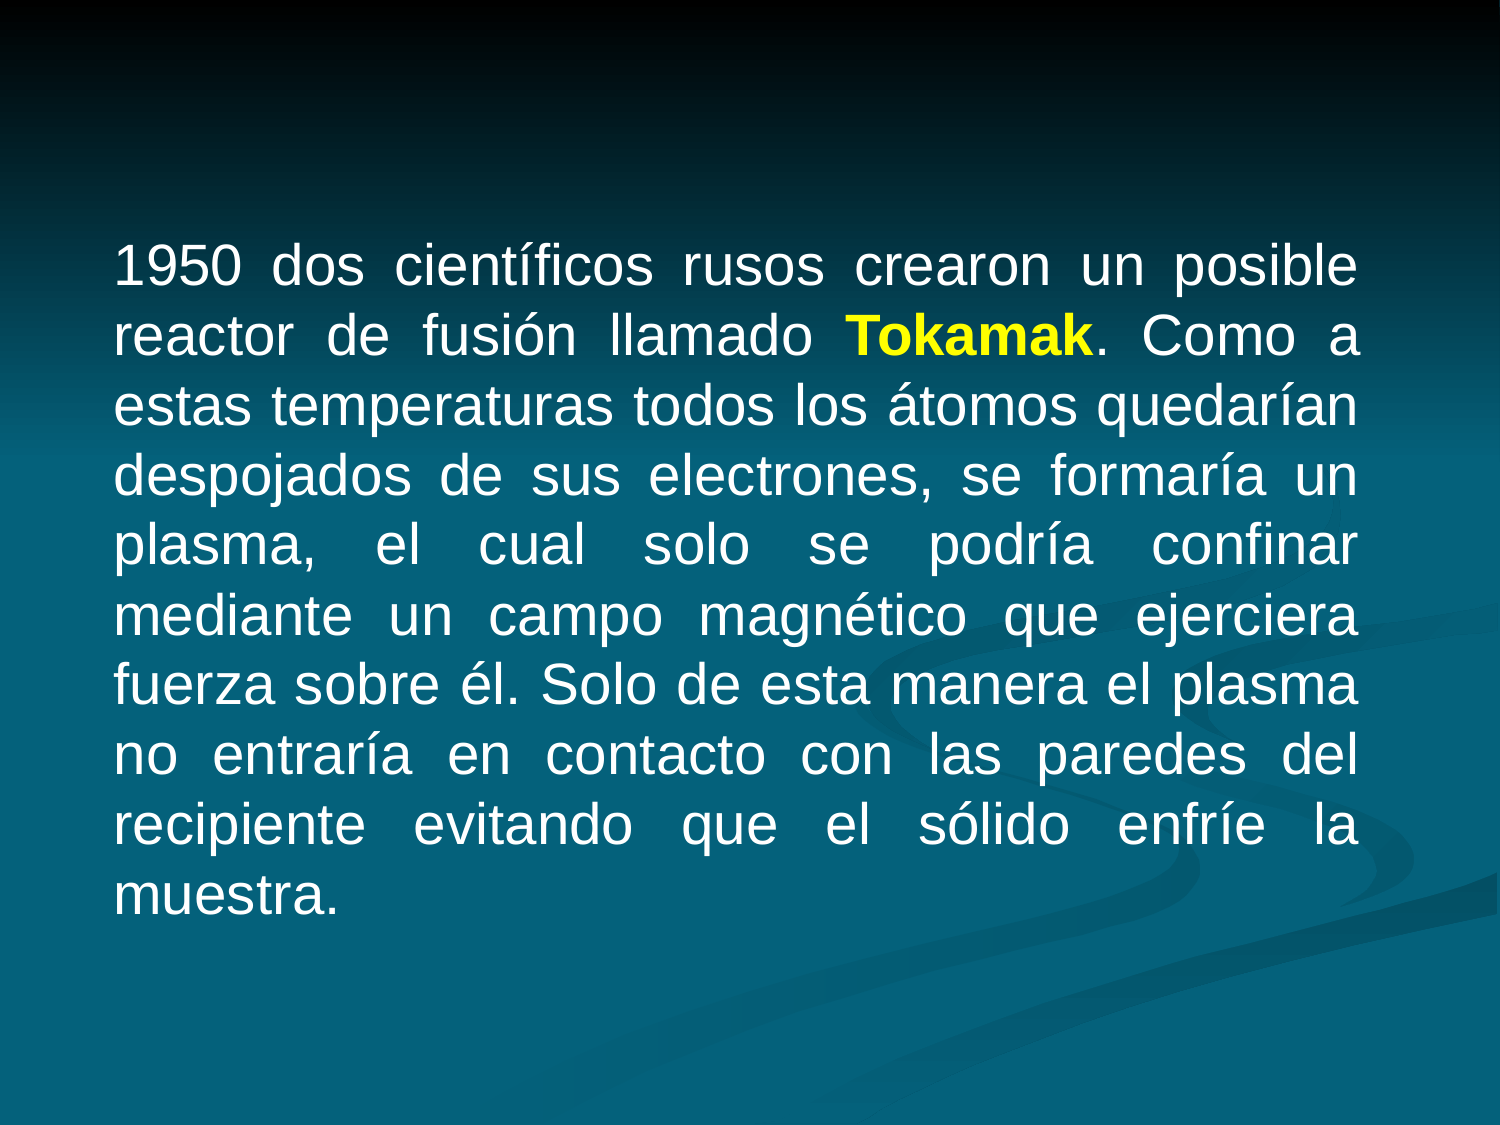

1950 dos científicos rusos crearon un posible reactor de fusión llamado Tokamak. Como a estas temperaturas todos los átomos quedarían despojados de sus electrones, se formaría un plasma, el cual solo se podría confinar mediante un campo magnético que ejerciera fuerza sobre él. Solo de esta manera el plasma no entraría en contacto con las paredes del recipiente evitando que el sólido enfríe la muestra.